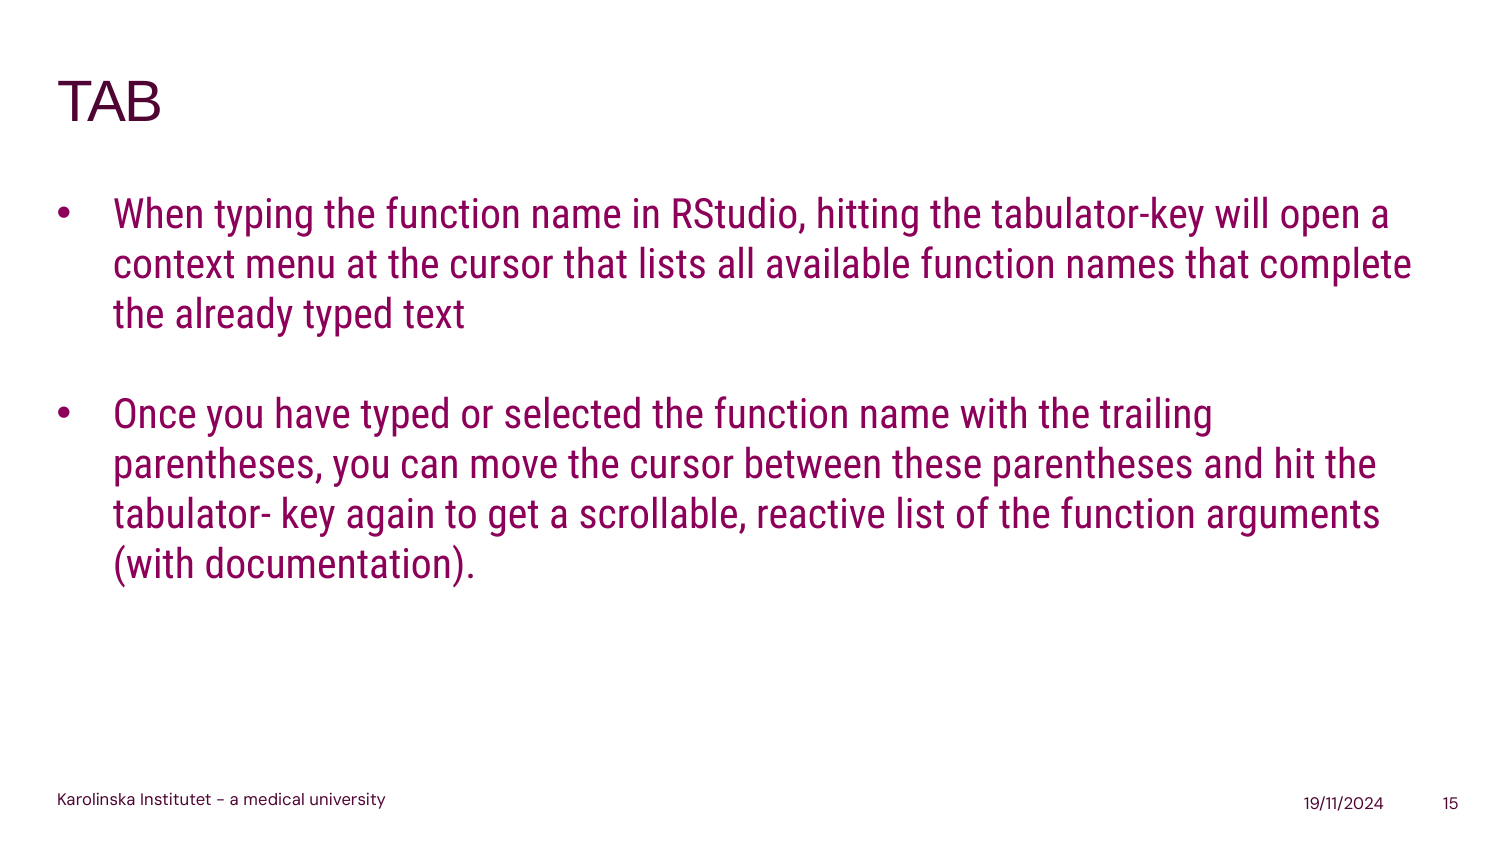

# TAB
When typing the function name in RStudio, hitting the tabulator-key will open a context menu at the cursor that lists all available function names that complete the already typed text

Once you have typed or selected the function name with the trailing parentheses, you can move the cursor between these parentheses and hit the tabulator- key again to get a scrollable, reactive list of the function arguments (with documentation).
19/11/2024
15
Karolinska Institutet - a medical university